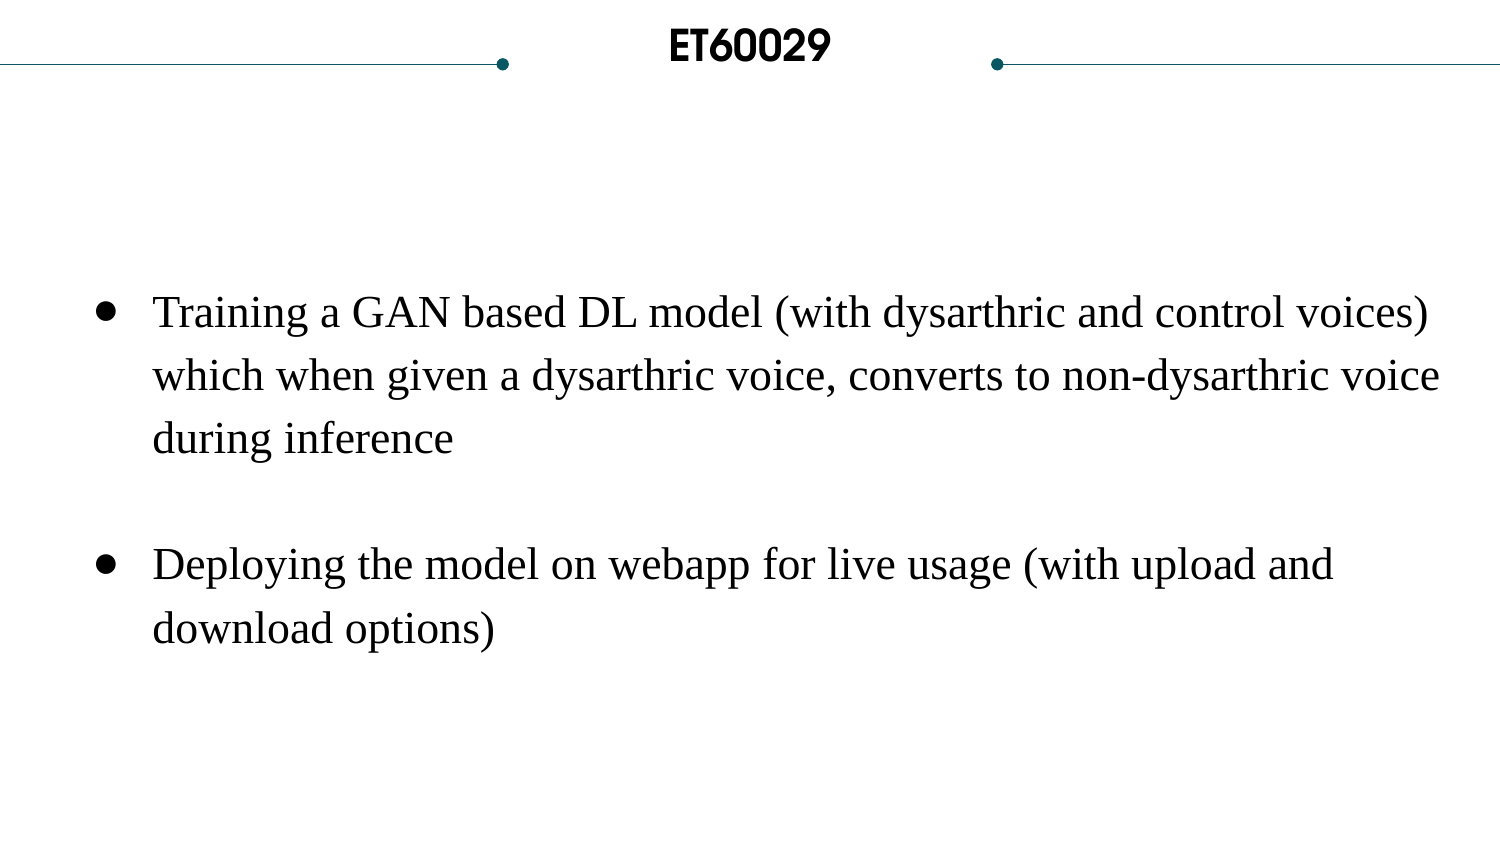

ET60029
Training a GAN based DL model (with dysarthric and control voices) which when given a dysarthric voice, converts to non-dysarthric voice during inference

Deploying the model on webapp for live usage (with upload and download options)